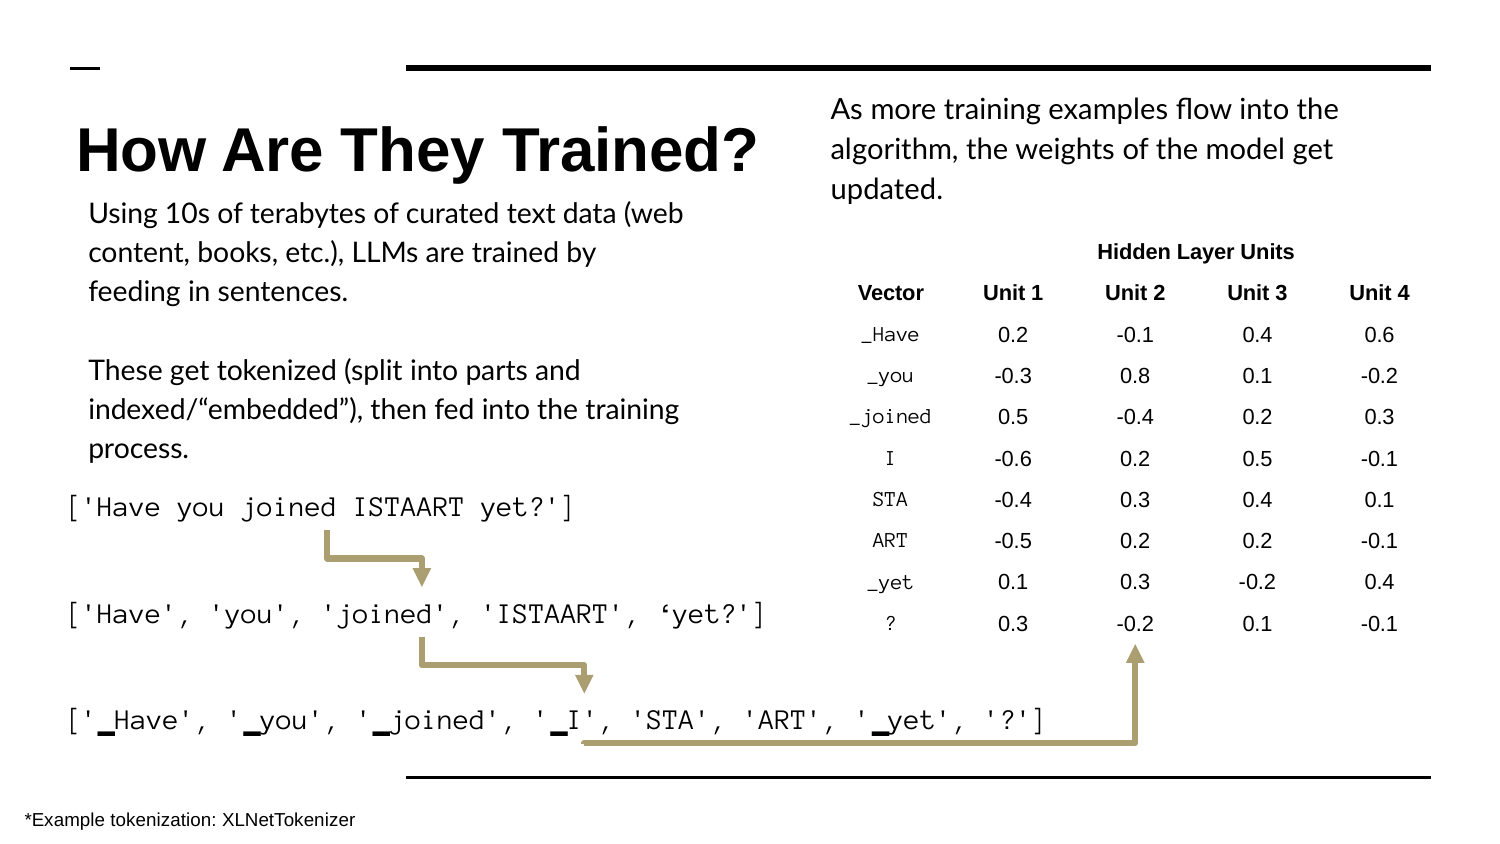

As more training examples flow into the algorithm, the weights of the model get updated.
# How Are They Trained?
Using 10s of terabytes of curated text data (web content, books, etc.), LLMs are trained by feeding in sentences.

These get tokenized (split into parts and indexed/“embedded”), then fed into the training process.
|  | Hidden Layer Units |  |  |  |
| --- | --- | --- | --- | --- |
| Vector | Unit 1 | Unit 2 | Unit 3 | Unit 4 |
| \_Have | 0.2 | -0.1 | 0.4 | 0.6 |
| \_you | -0.3 | 0.8 | 0.1 | -0.2 |
| \_joined | 0.5 | -0.4 | 0.2 | 0.3 |
| I | -0.6 | 0.2 | 0.5 | -0.1 |
| STA | -0.4 | 0.3 | 0.4 | 0.1 |
| ART | -0.5 | 0.2 | 0.2 | -0.1 |
| \_yet | 0.1 | 0.3 | -0.2 | 0.4 |
| ? | 0.3 | -0.2 | 0.1 | -0.1 |
['Have you joined ISTAART yet?']
['Have', 'you', 'joined', 'ISTAART', ‘yet?']
['▁Have', '▁you', '▁joined', '▁I', 'STA', 'ART', '▁yet', '?']
*Example tokenization: XLNetTokenizer